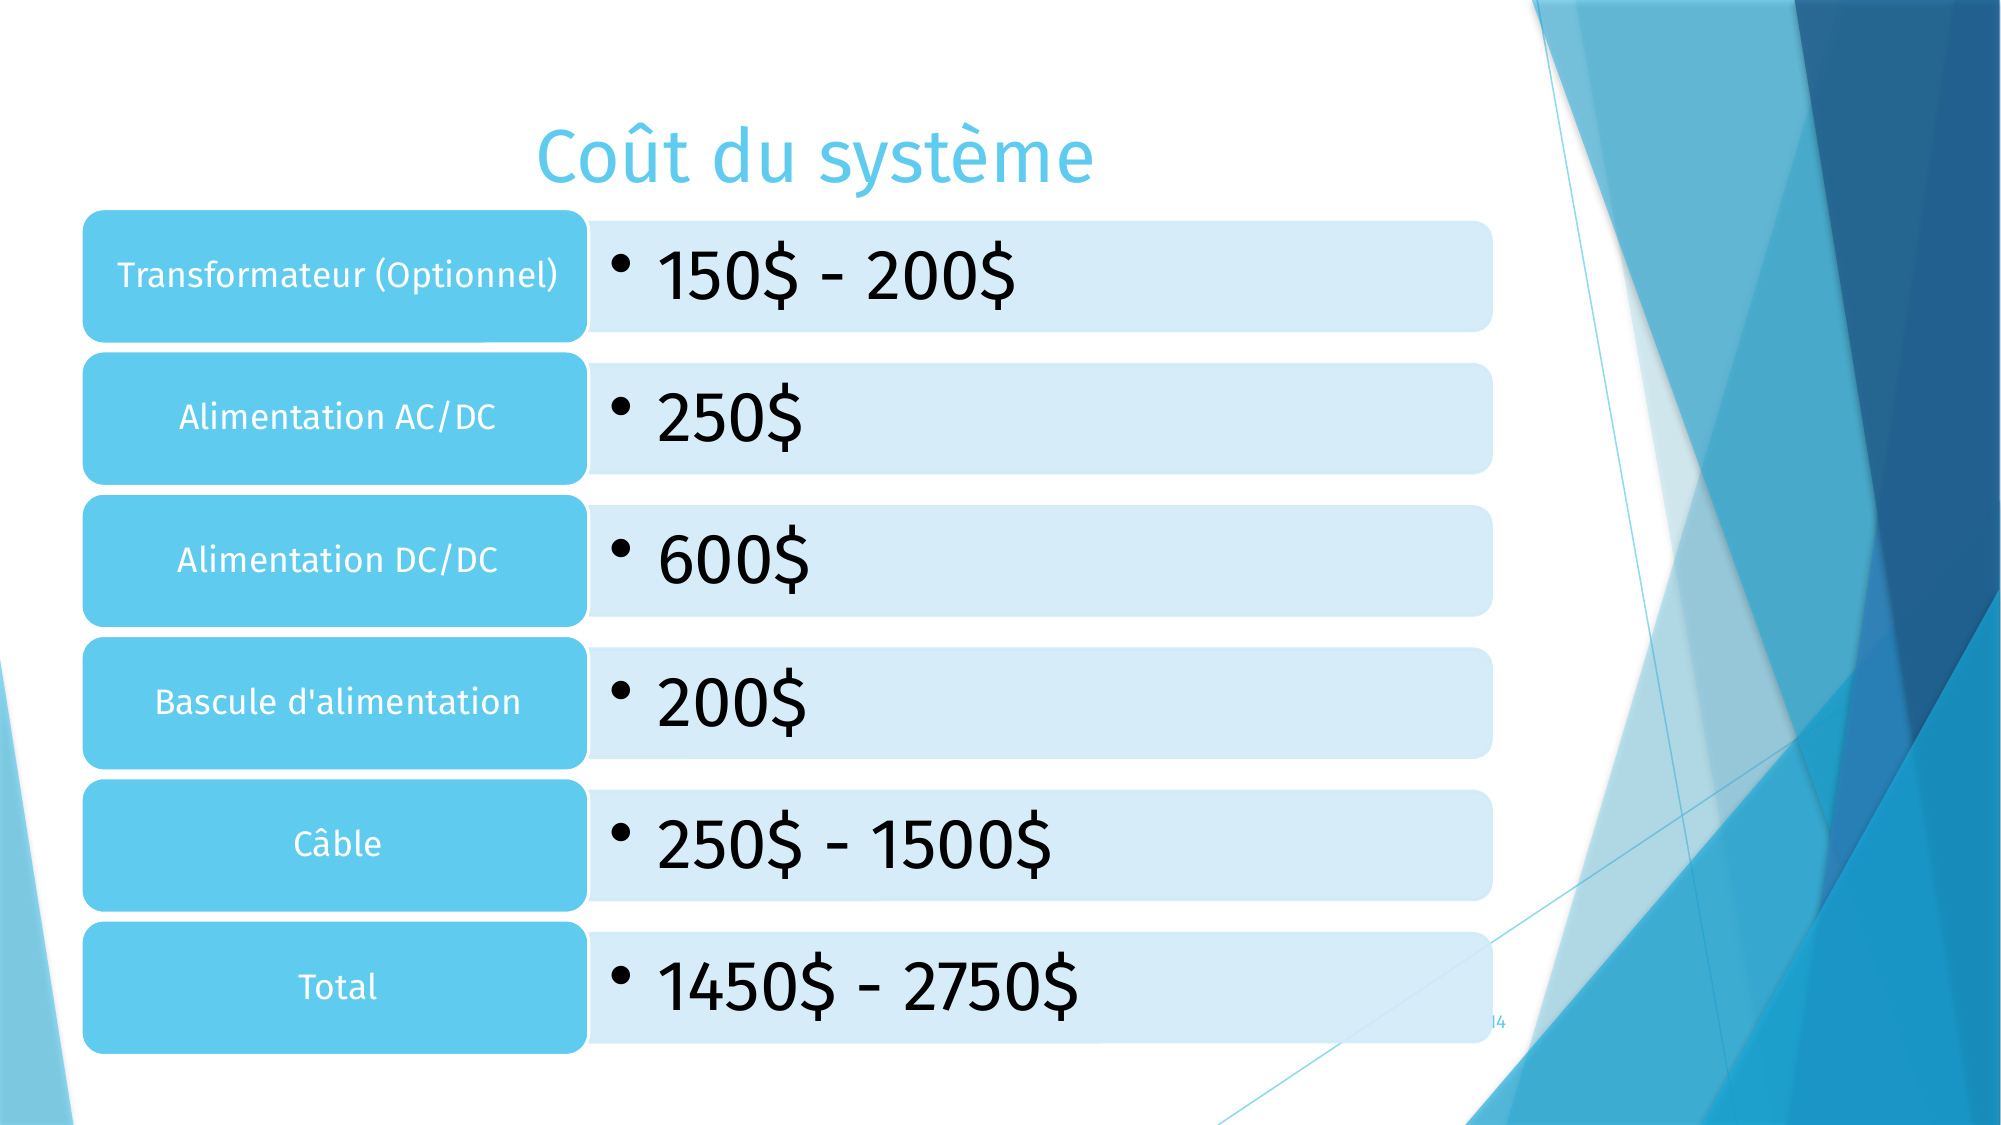

# Coût du système
150$ - 200$
Transformateur (Optionnel)
250$
Alimentation AC/DC
600$
Alimentation DC/DC
200$
Bascule d'alimentation
250$ - 1500$
Câble
1450$ - 2750$
Total
14